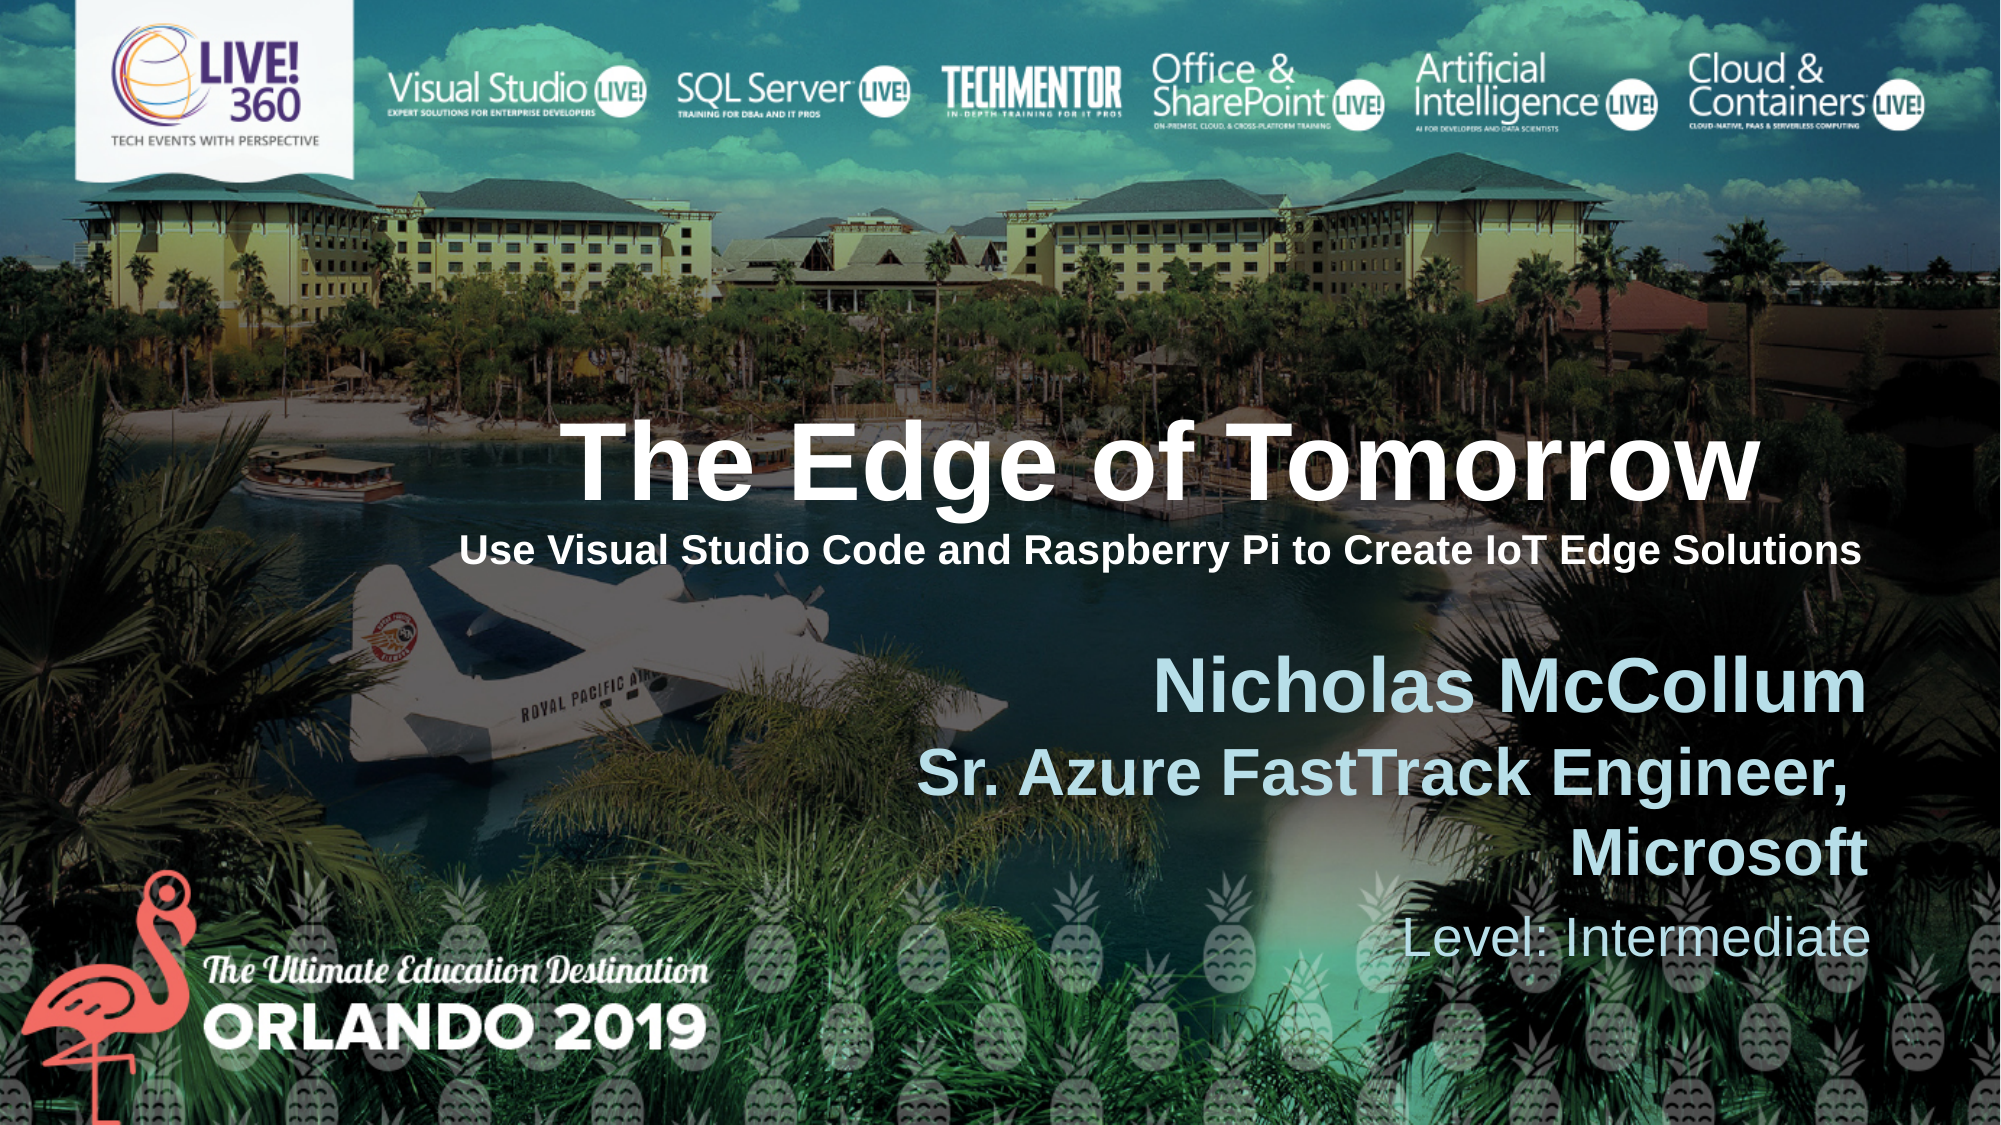

The Edge of Tomorrow
Use Visual Studio Code and Raspberry Pi to Create IoT Edge Solutions
Nicholas McCollum
Sr. Azure FastTrack Engineer,
Microsoft

Level: Intermediate